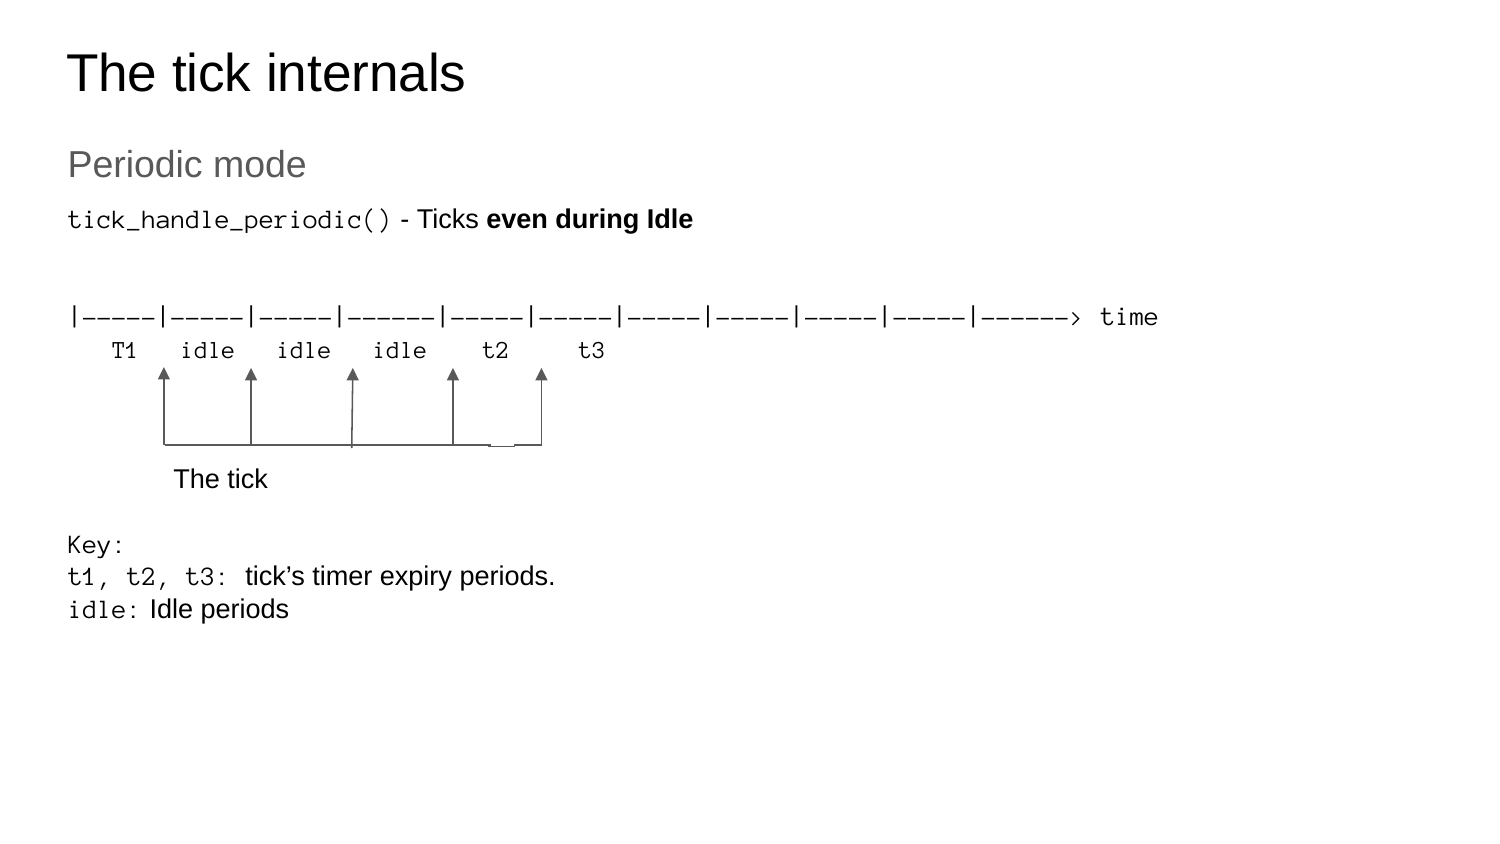

# The tick internals
Periodic mode
tick_handle_periodic() - Ticks even during Idle

|-----|-----|-----|------|-----|-----|-----|-----|-----|-----|------> time
   T1   idle   idle   idle    t2     t3

              The tick

Key:
t1, t2, t3: tick’s timer expiry periods.
idle: Idle periods